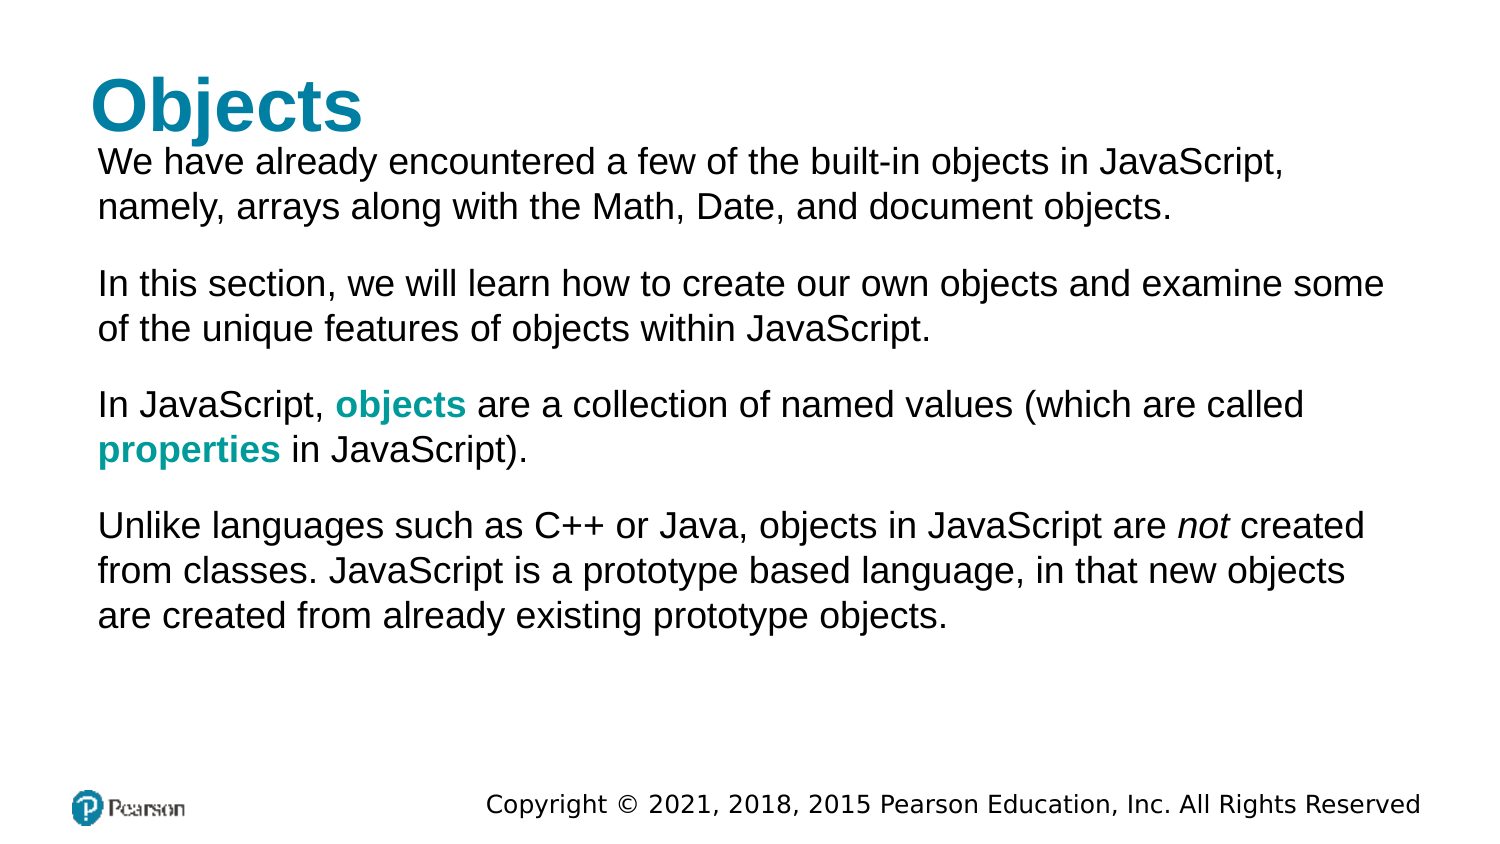

# Objects
We have already encountered a few of the built-in objects in JavaScript, namely, arrays along with the Math, Date, and document objects.
In this section, we will learn how to create our own objects and examine some of the unique features of objects within JavaScript.
In JavaScript, objects are a collection of named values (which are called properties in JavaScript).
Unlike languages such as C++ or Java, objects in JavaScript are not created from classes. JavaScript is a prototype based language, in that new objects are created from already existing prototype objects.